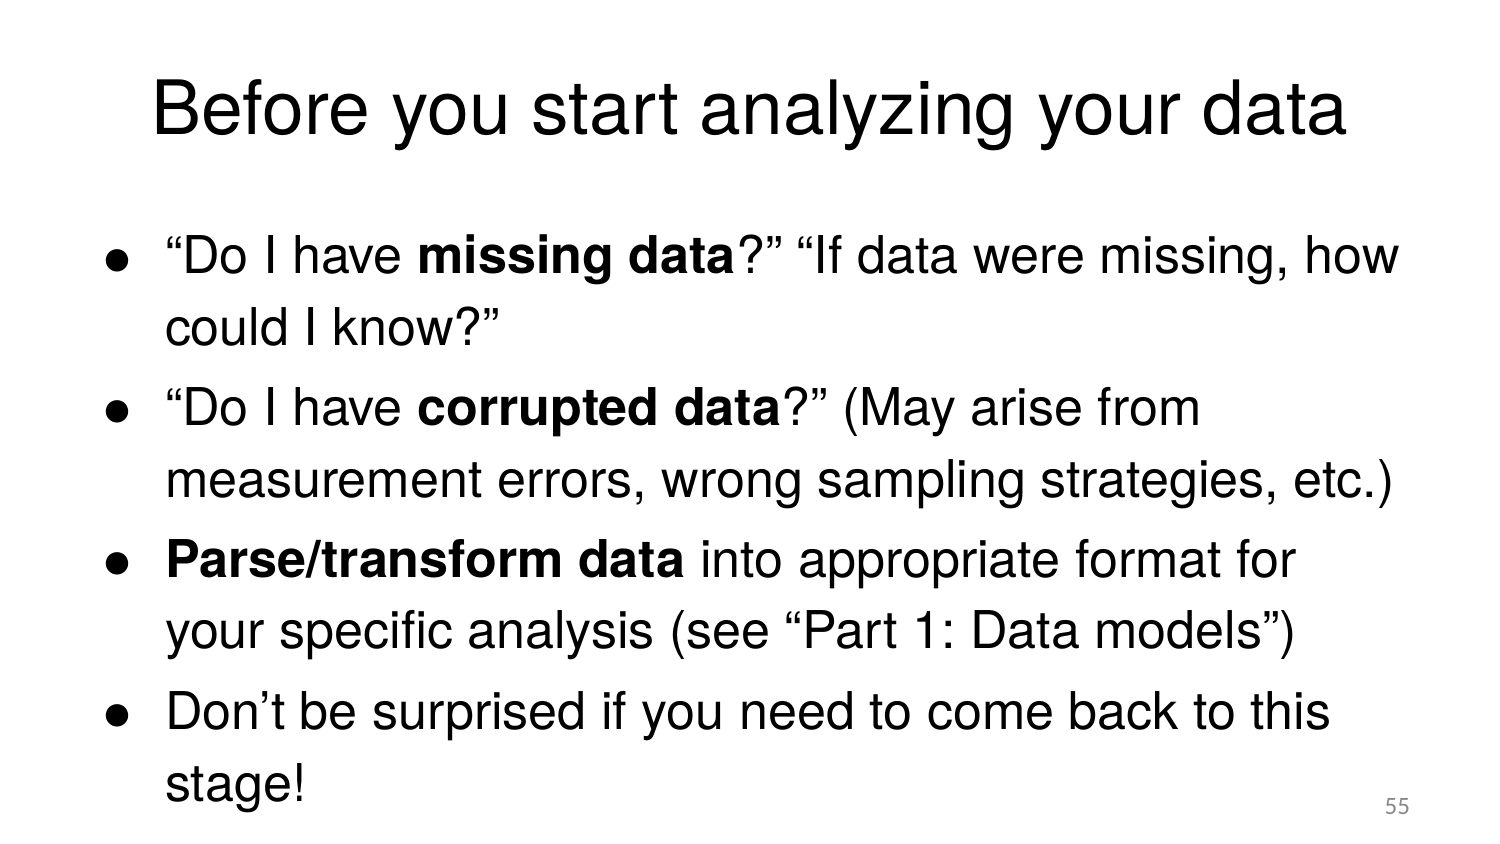

# Before you start analyzing your data
“Do I have missing data?” “If data were missing, how could I know?”
“Do I have corrupted data?” (May arise from measurement errors, wrong sampling strategies, etc.)
Parse/transform data into appropriate format for your specific analysis (see “Part 1: Data models”)
Don’t be surprised if you need to come back to this stage!
55